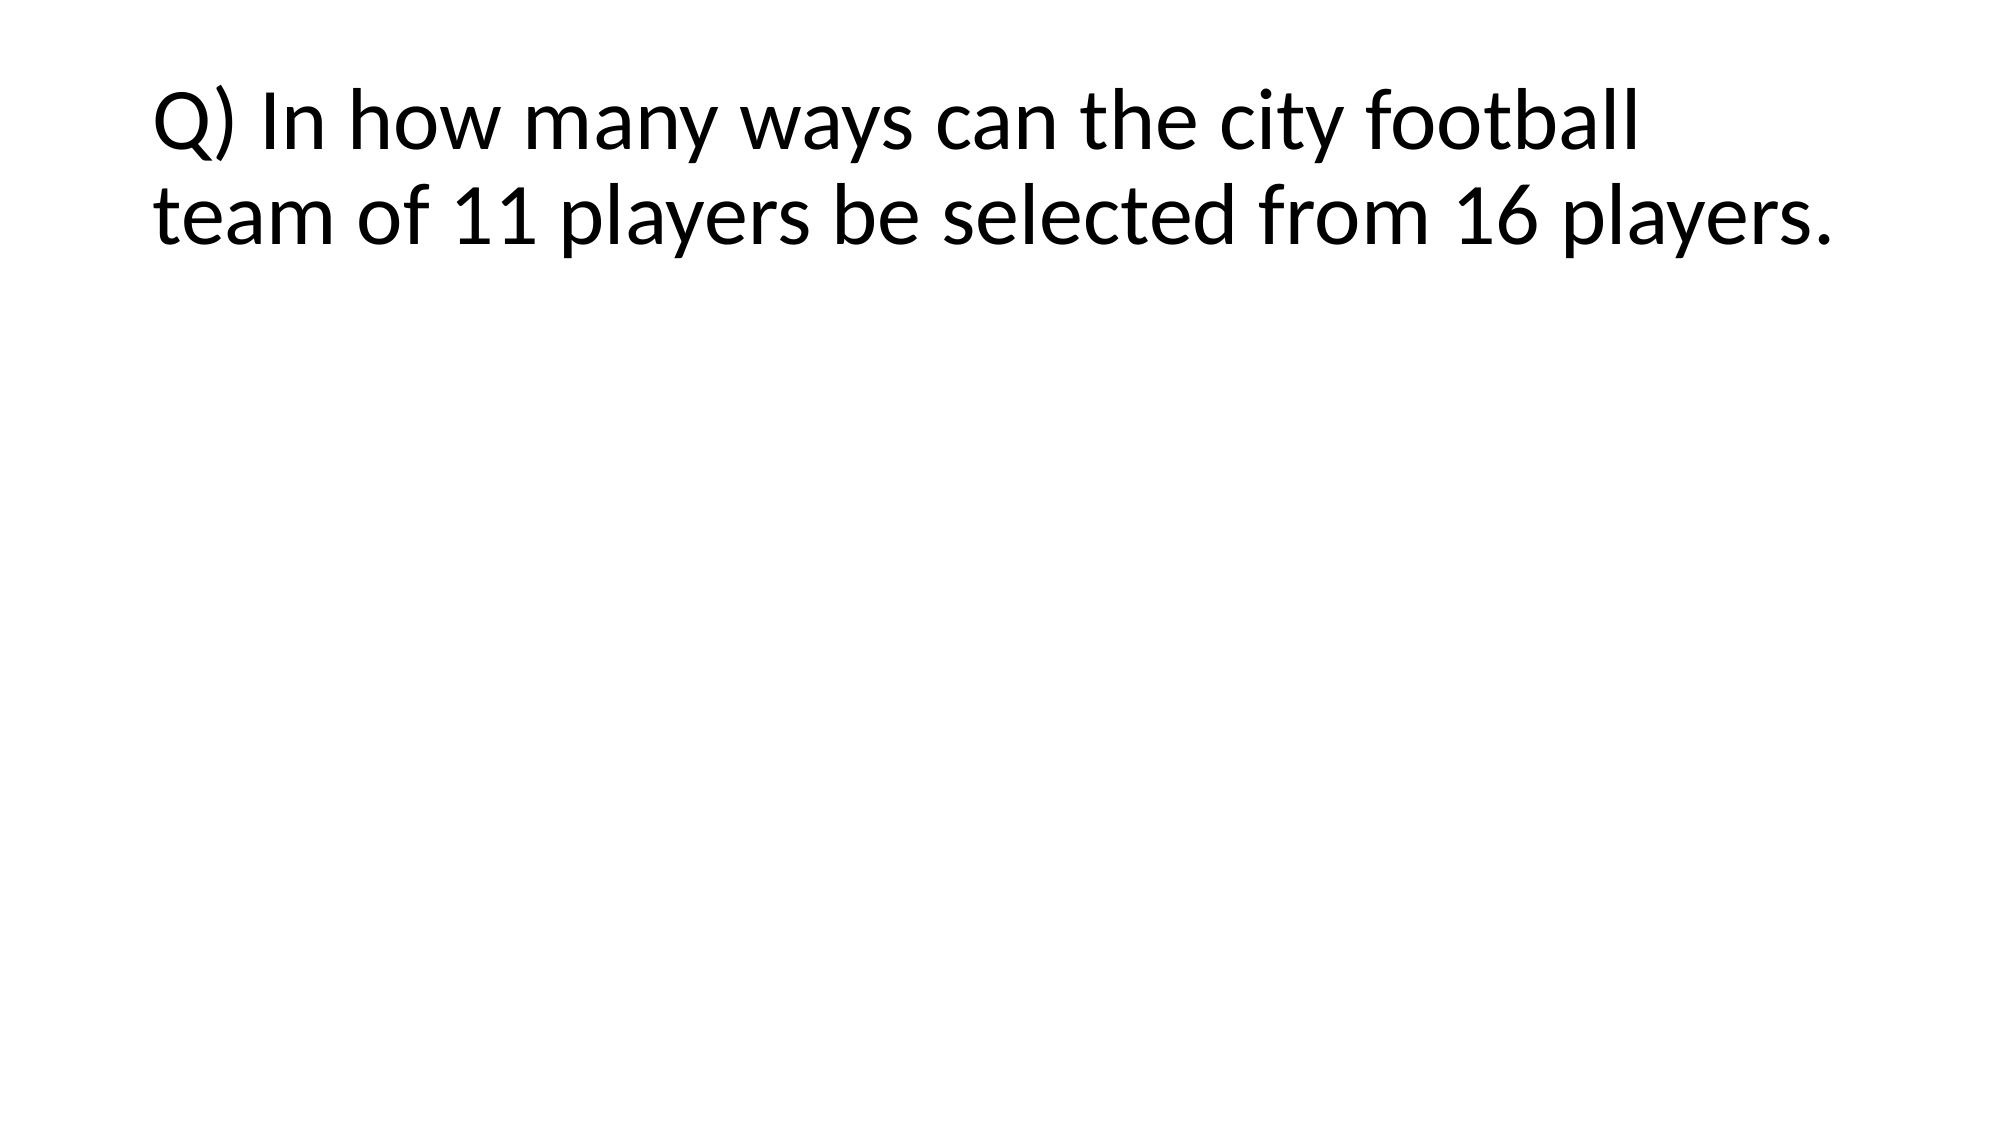

# Q) In how many ways can the city football team of 11 players be selected from 16 players.